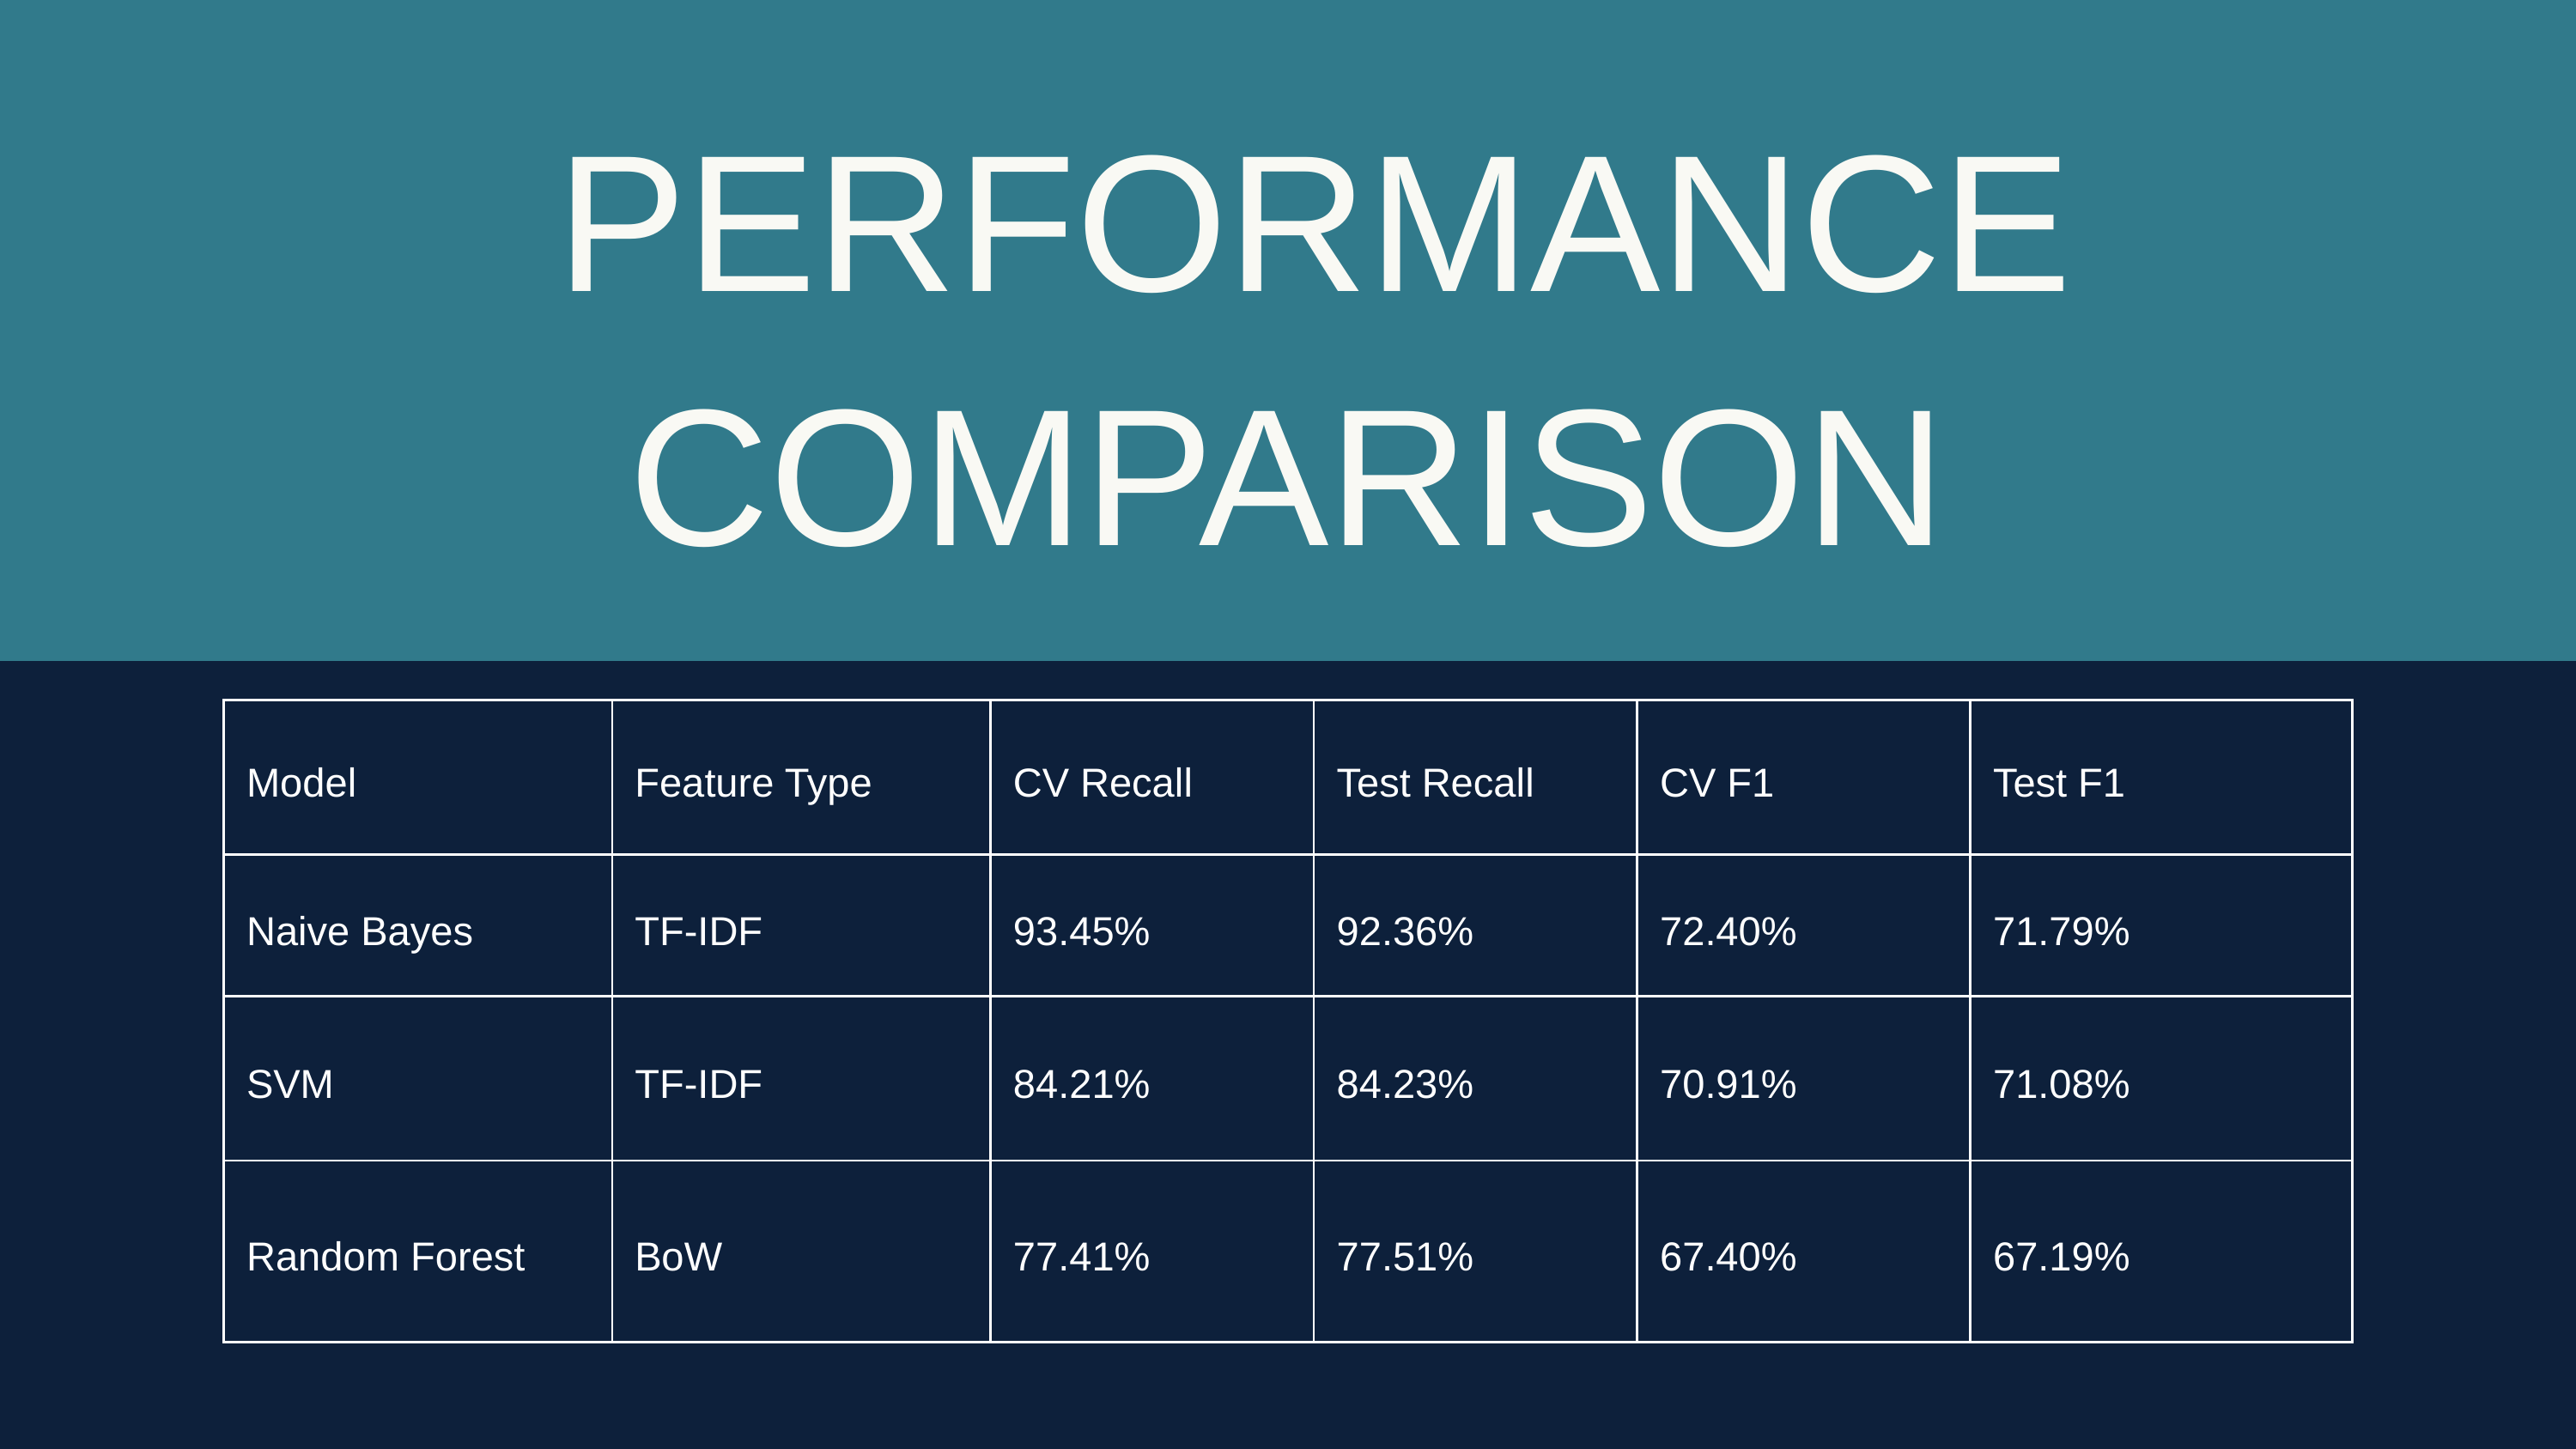

PERFORMANCE
COMPARISON
| Model | Feature Type | CV Recall | Test Recall | CV F1 | Test F1 |
| --- | --- | --- | --- | --- | --- |
| Naive Bayes | TF-IDF | 93.45% | 92.36% | 72.40% | 71.79% |
| SVM | TF-IDF | 84.21% | 84.23% | 70.91% | 71.08% |
| Random Forest | BoW | 77.41% | 77.51% | 67.40% | 67.19% |